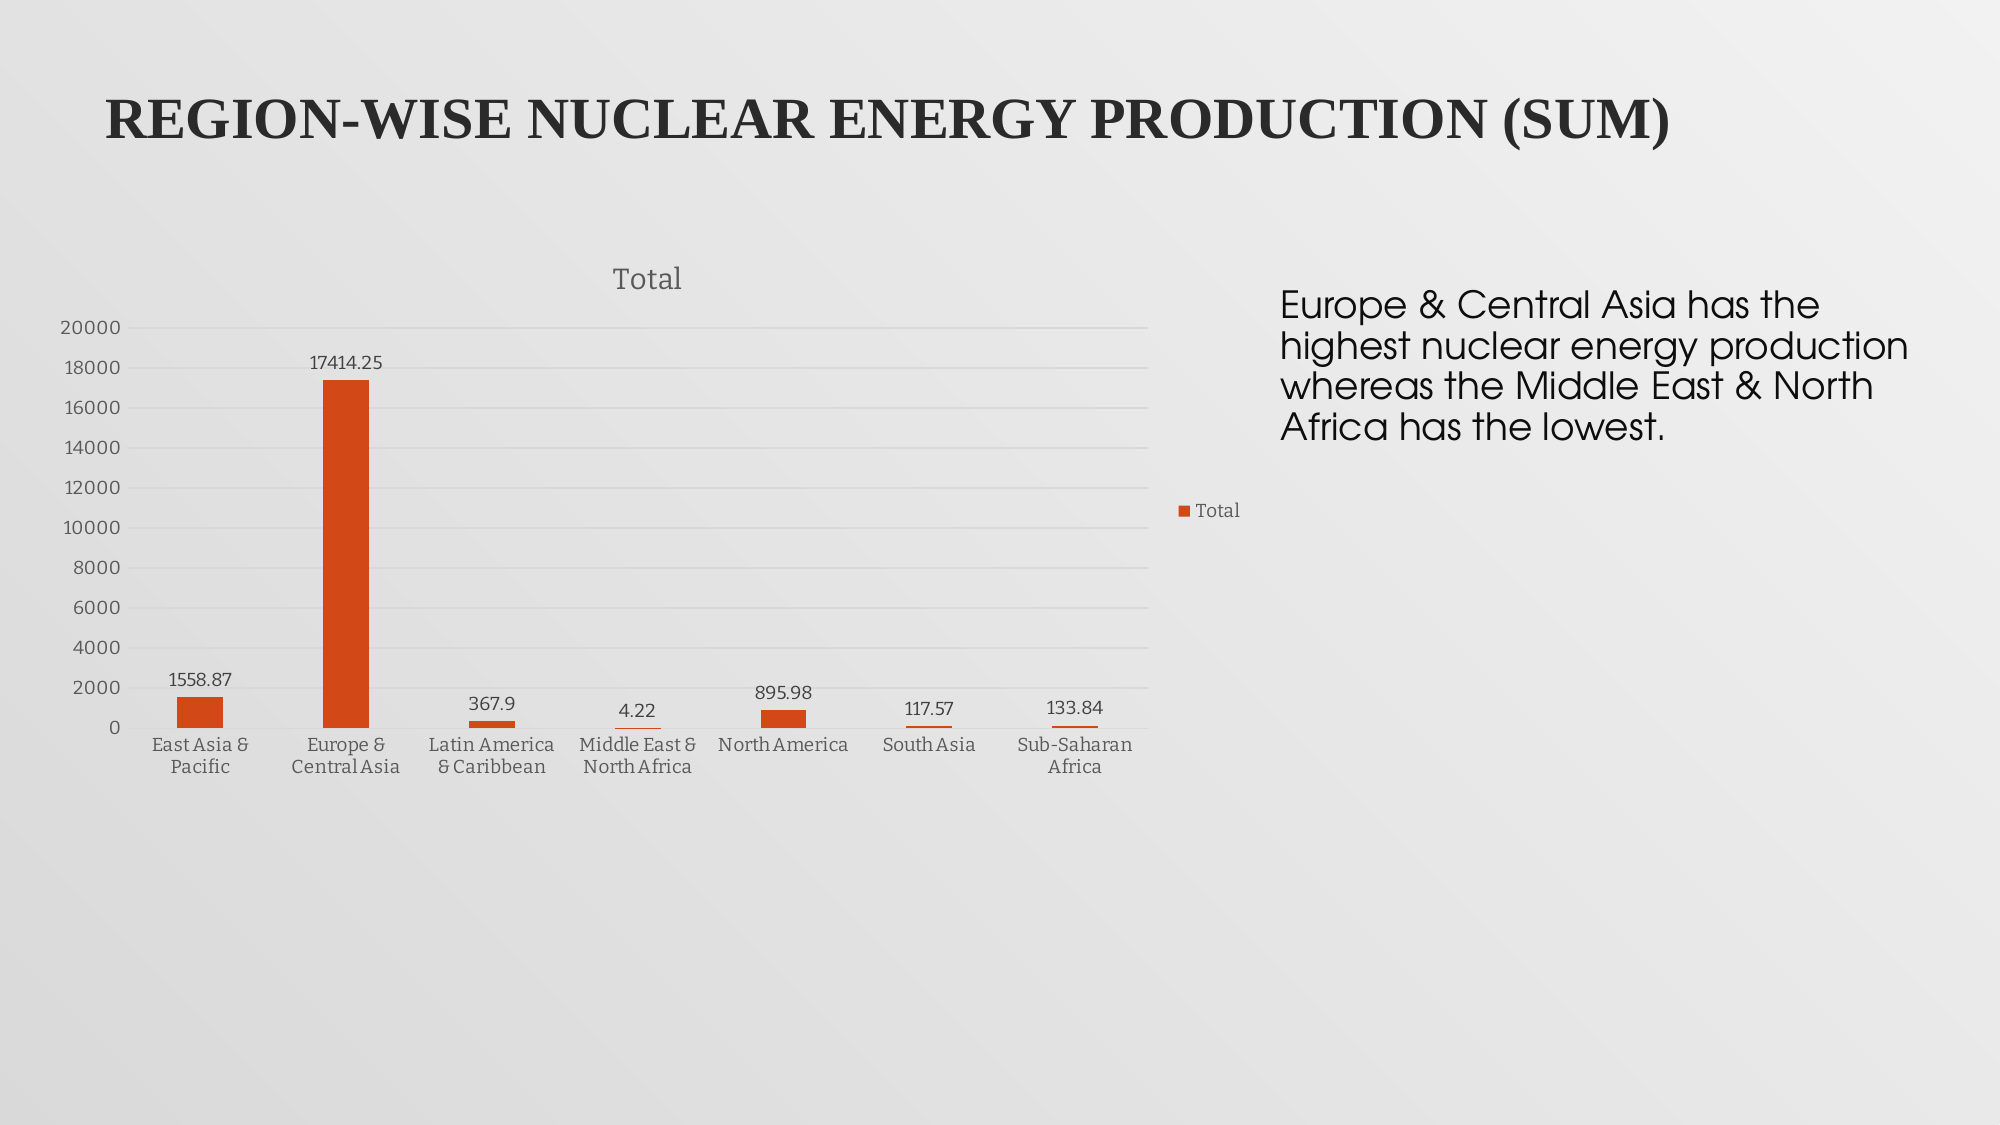

# Region-wise Nuclear energy Production (sum)

### Chart:

| Category | Total |
|---|---|
| East Asia & Pacific | 1558.87 |
| Europe & Central Asia | 17414.25 |
| Latin America & Caribbean | 367.9 |
| Middle East & North Africa | 4.22 |
| North America | 895.98 |
| South Asia | 117.57 |
| Sub-Saharan Africa | 133.84 |
Europe & Central Asia has the highest nuclear energy production whereas the Middle East & North Africa has the lowest.